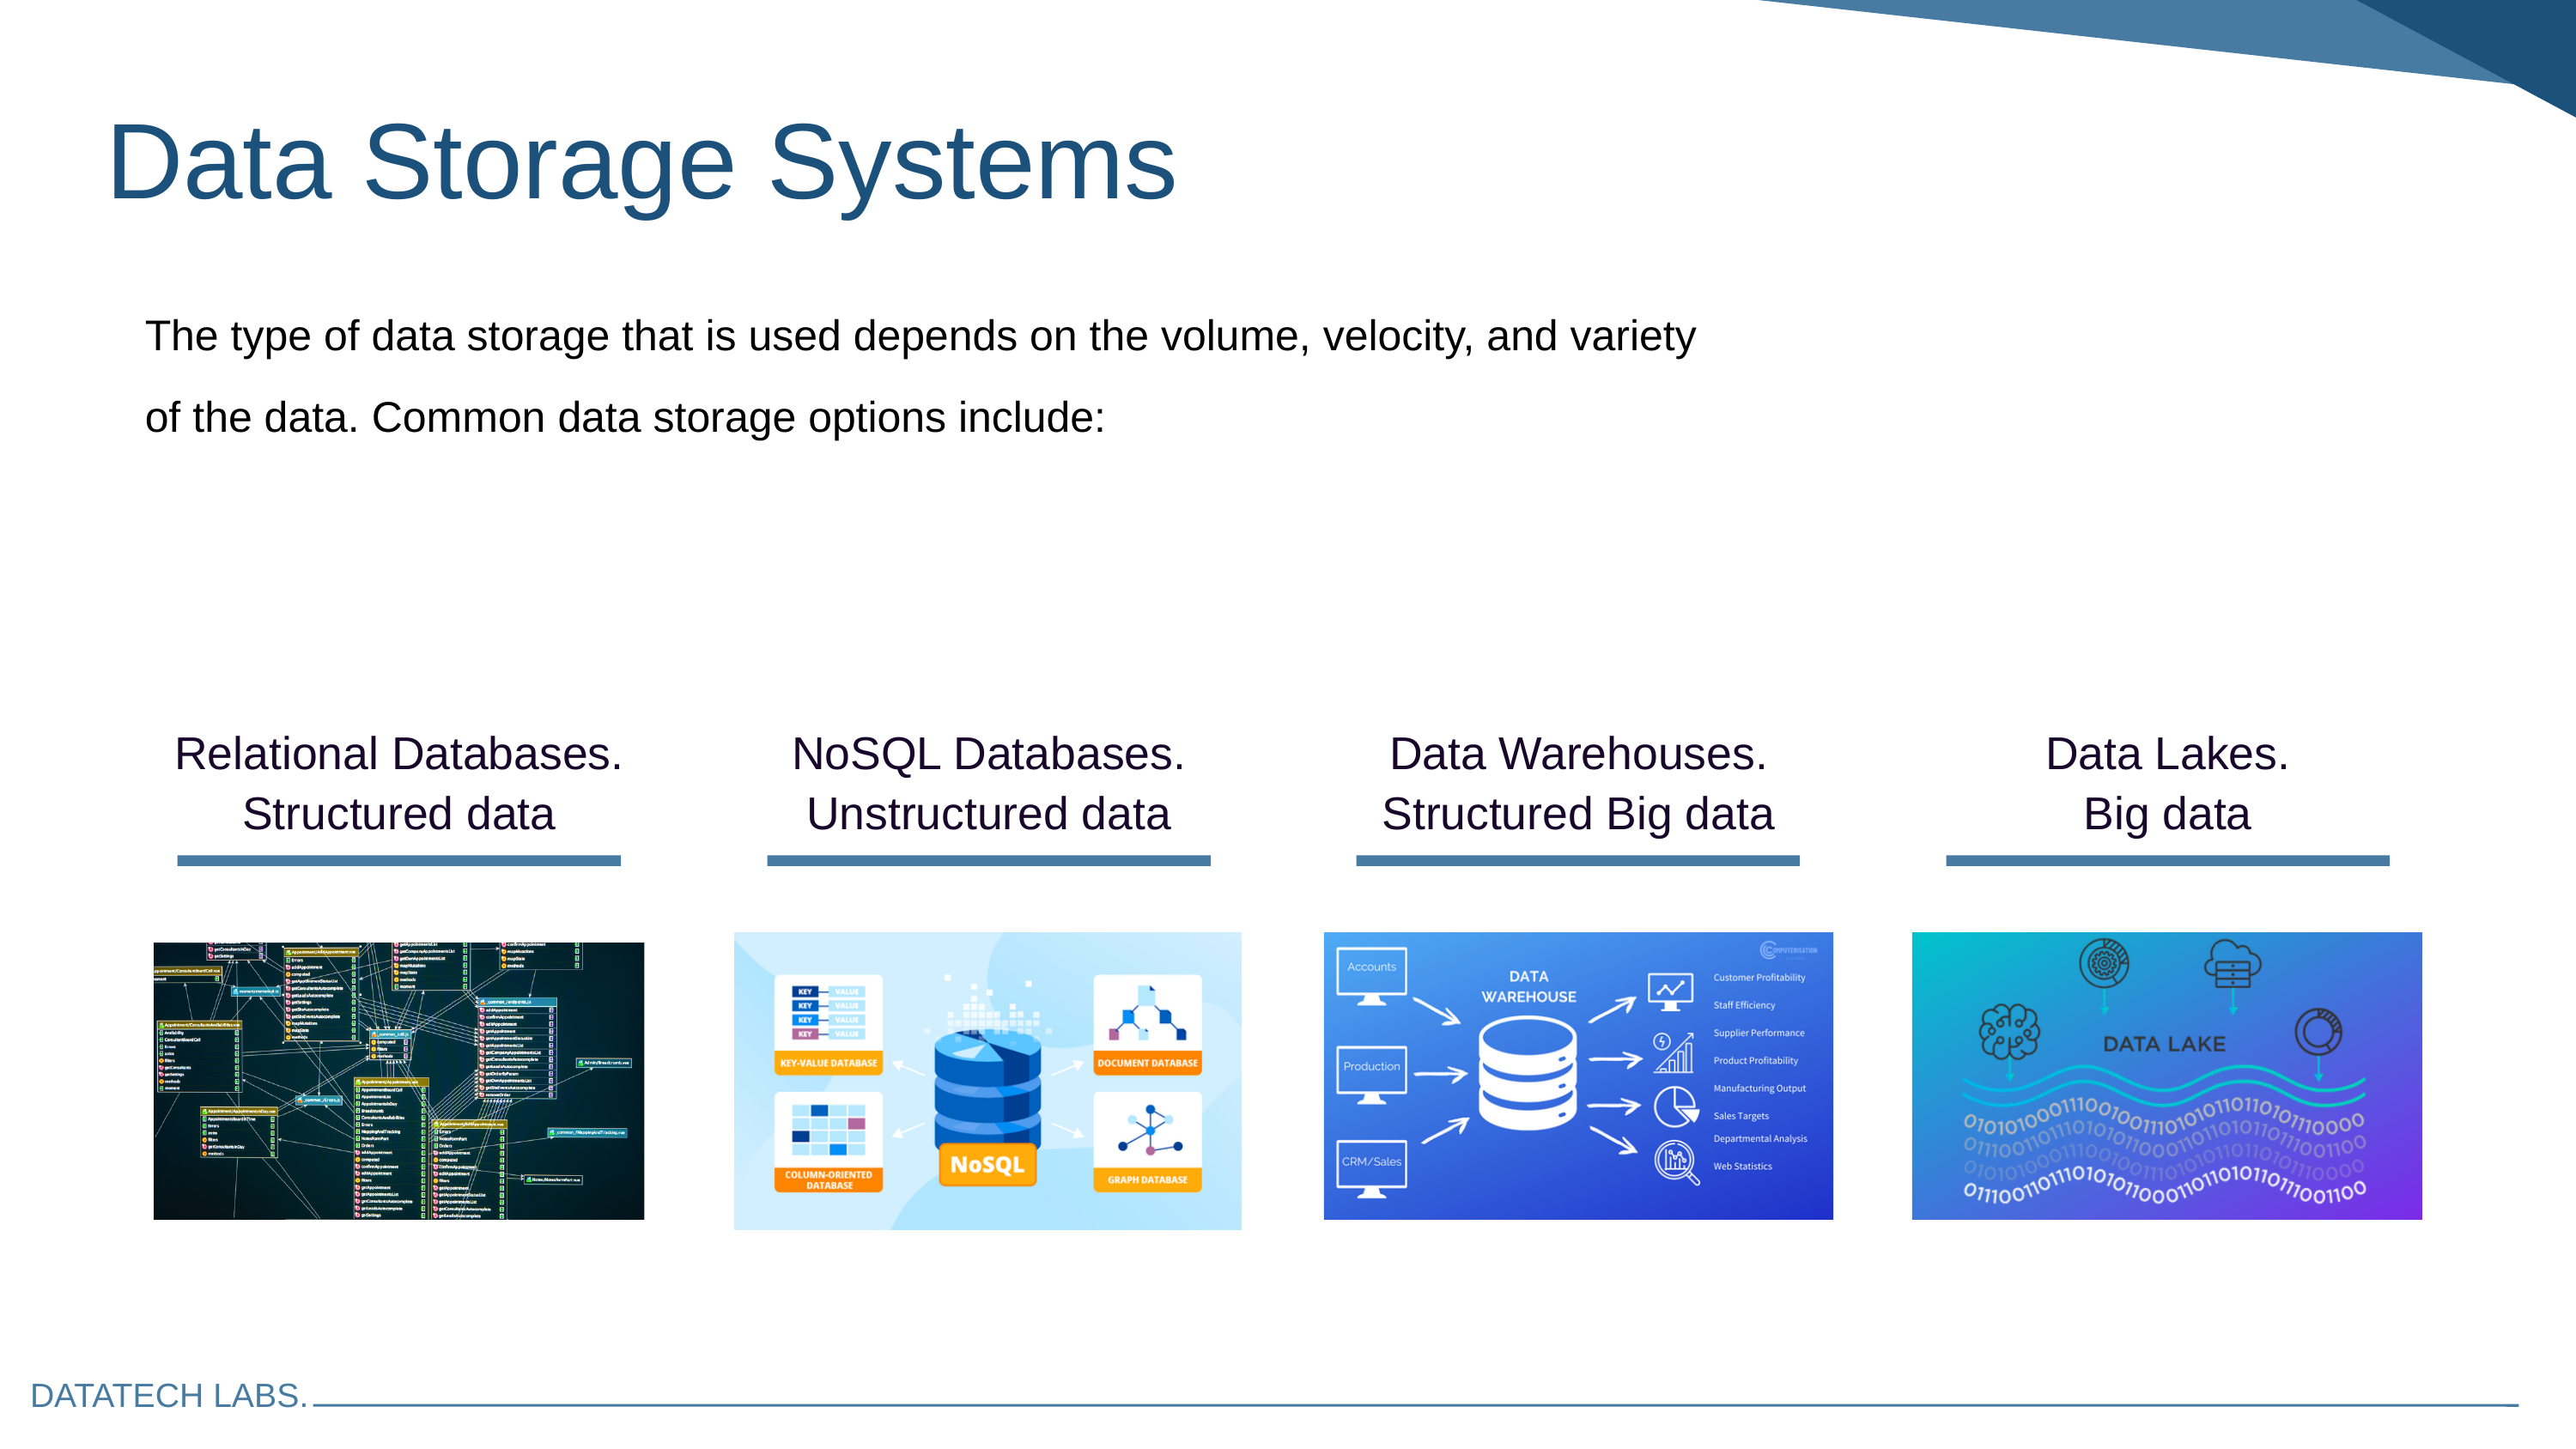

Data Storage Systems
The type of data storage that is used depends on the volume, velocity, and variety of the data. Common data storage options include:
Relational Databases. Structured data
NoSQL Databases. Unstructured data
Data Warehouses.
Structured Big data
Data Lakes.
Big data

DATATECH LABS.